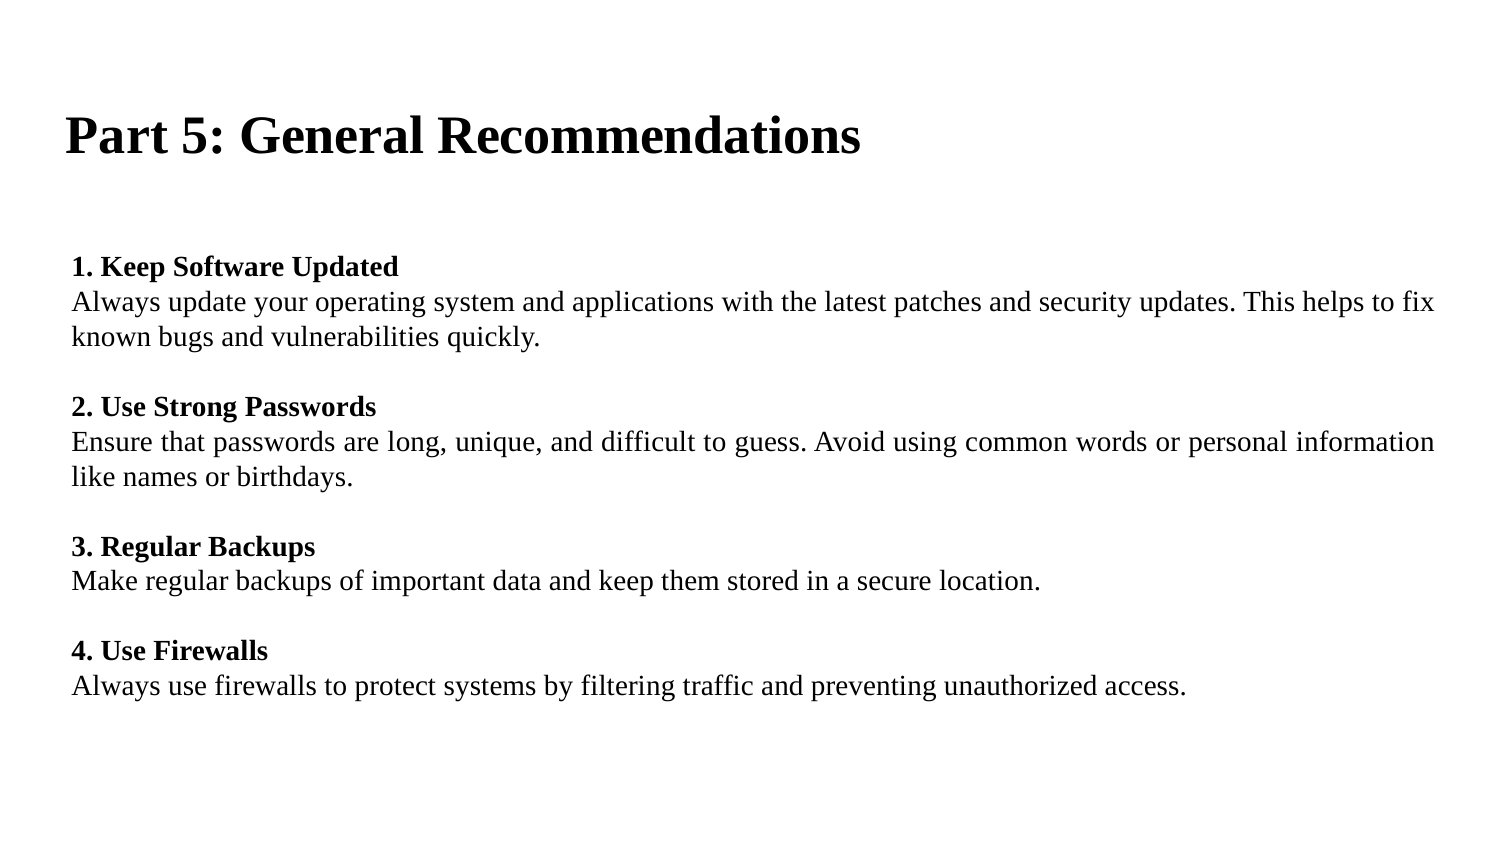

# Part 5: General Recommendations

1. Keep Software Updated
Always update your operating system and applications with the latest patches and security updates. This helps to fix known bugs and vulnerabilities quickly.

2. Use Strong Passwords
Ensure that passwords are long, unique, and difficult to guess. Avoid using common words or personal information like names or birthdays.

3. Regular Backups
Make regular backups of important data and keep them stored in a secure location.

4. Use Firewalls
Always use firewalls to protect systems by filtering traffic and preventing unauthorized access.